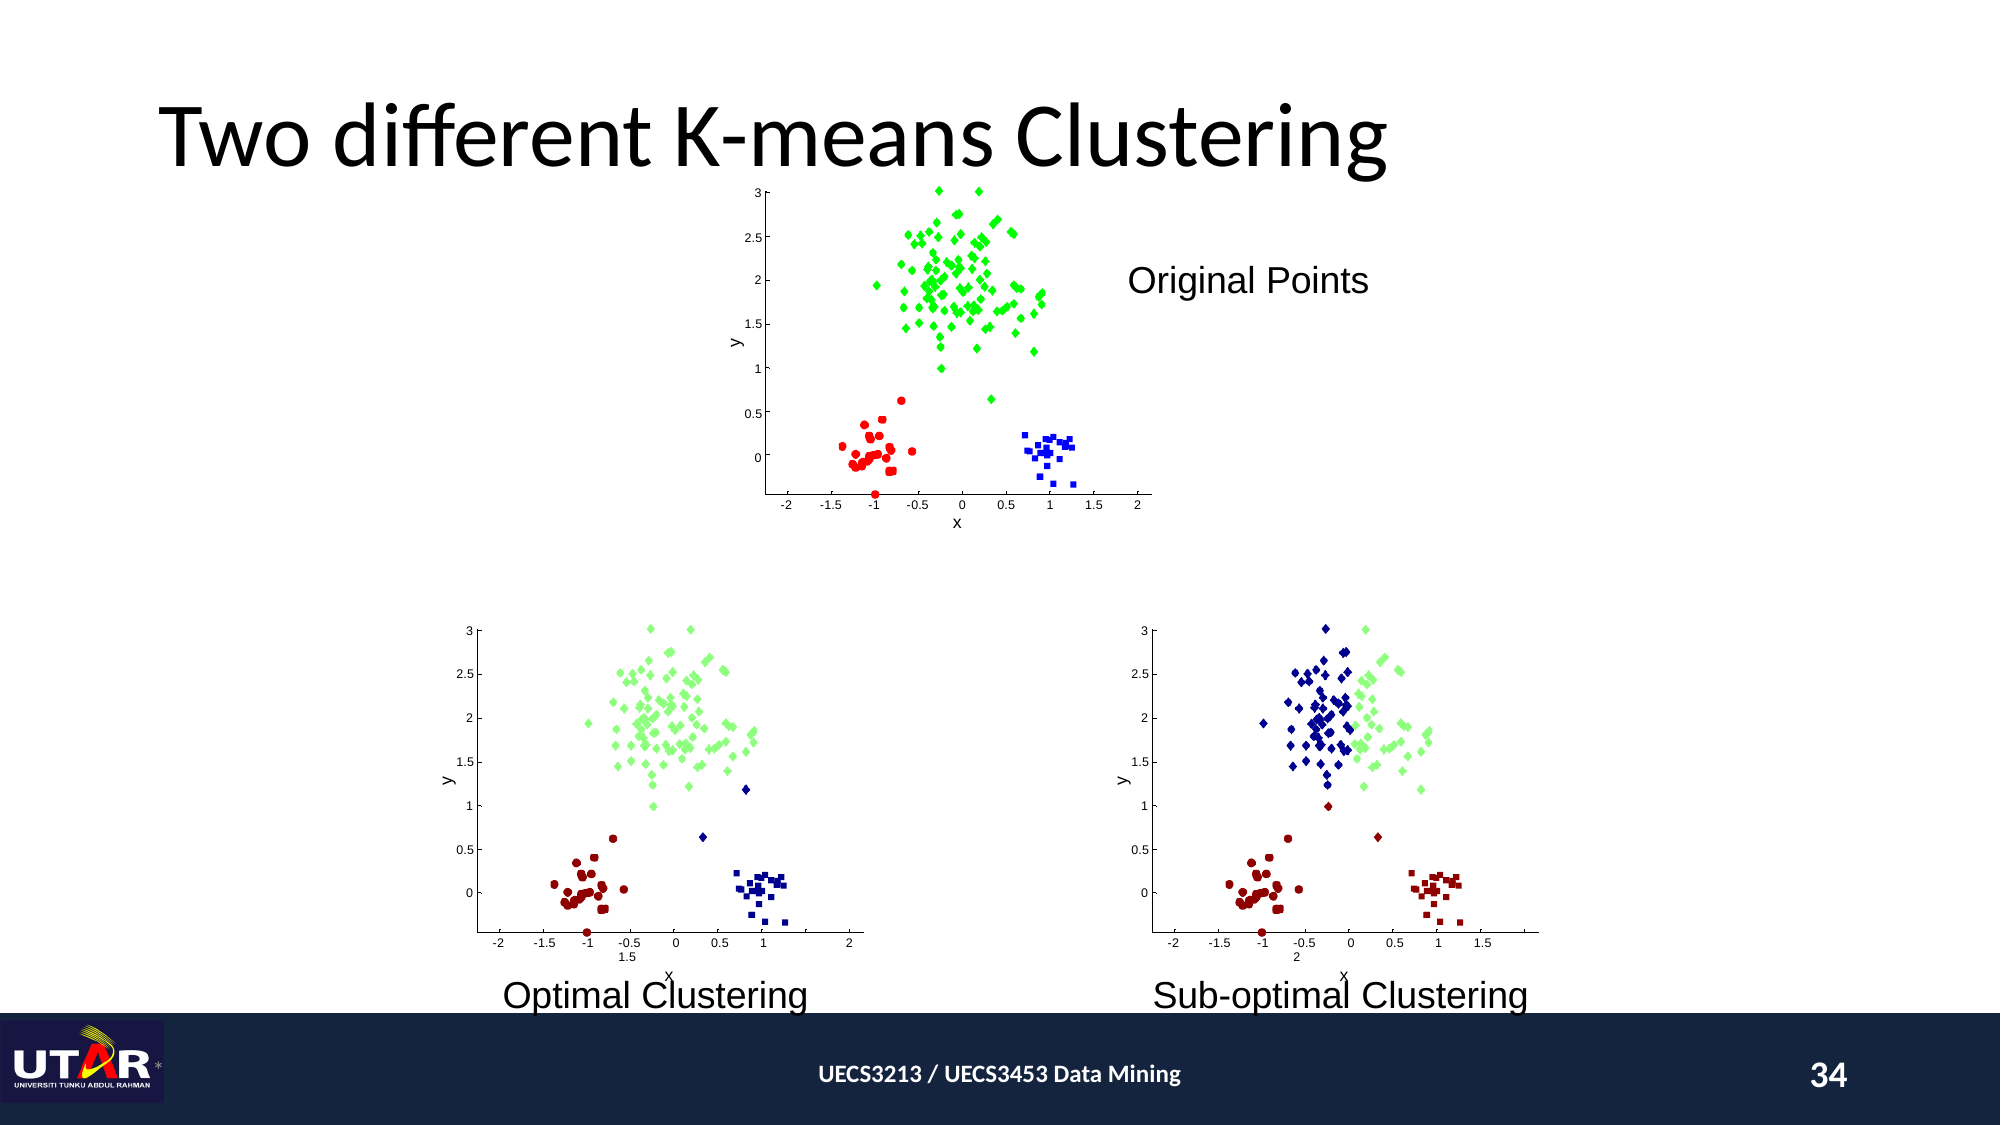

# Two different K-means Clustering
3

2.5

Original Points
2

1.5

1

0.5

0

y

-2
-1.5
-1
-0.5
0
x
0.5
1
1.5
2
3
3

2.5
2.5

2
2

1.5
1.5

y
y
1
1

0.5
0.5

0
0

-2	-1.5	-1
-0.5	0	0.5	1	1.5
x
2
-2	-1.5	-1
-0.5	0	0.5	1	1.5	2
x
Optimal Clustering
Sub-optimal Clustering
*
UECS3213 / UECS3453 Data Mining
34